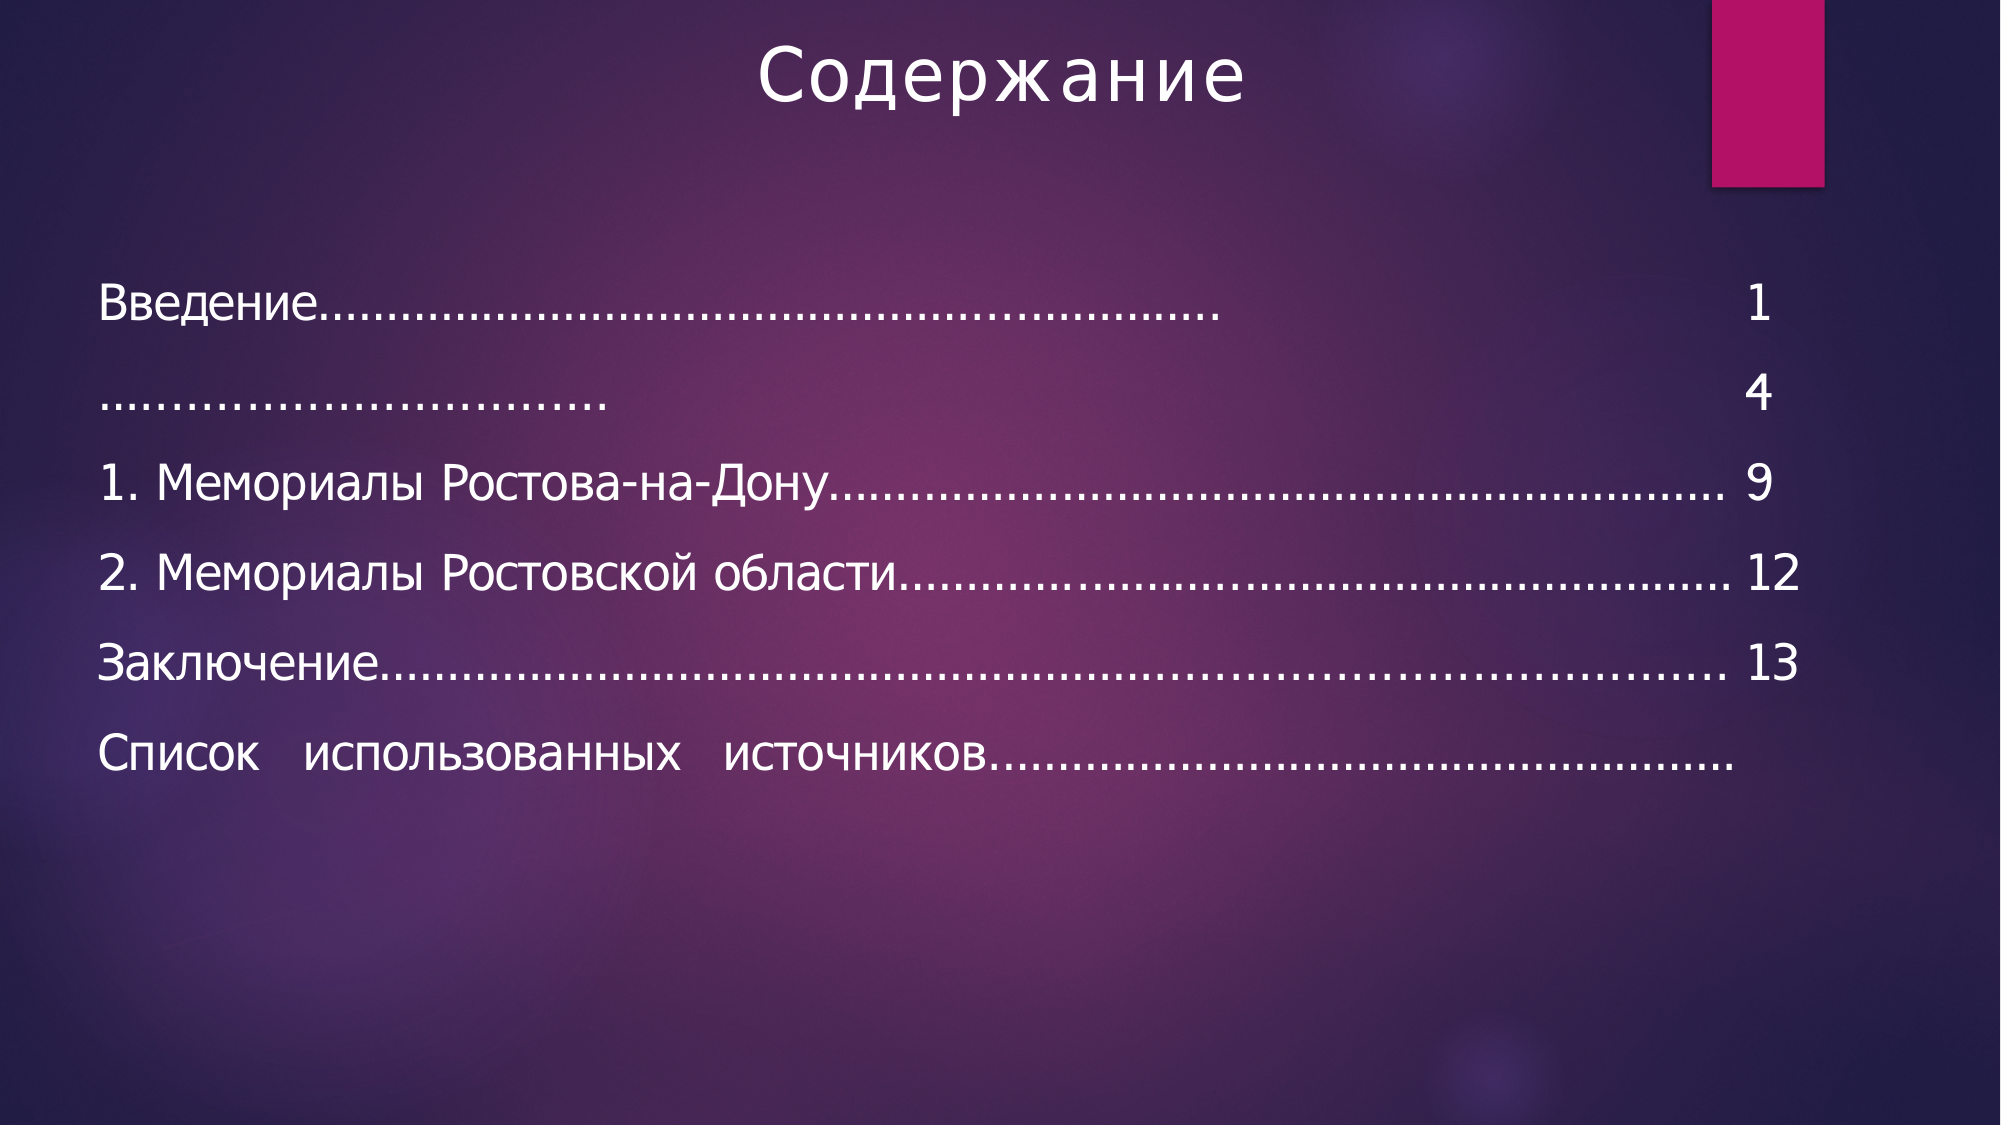

Содержание
Введение…………………………………………....…………..…...............................
1. Мемориалы Ростова-на-Дону…….……….………………………………………….
2. Мемориалы Ростовской области…………..………..………………………………
Заключение…………………………………………………......................................
Список использованных источников.………………………………………………
1
4
9
12
13